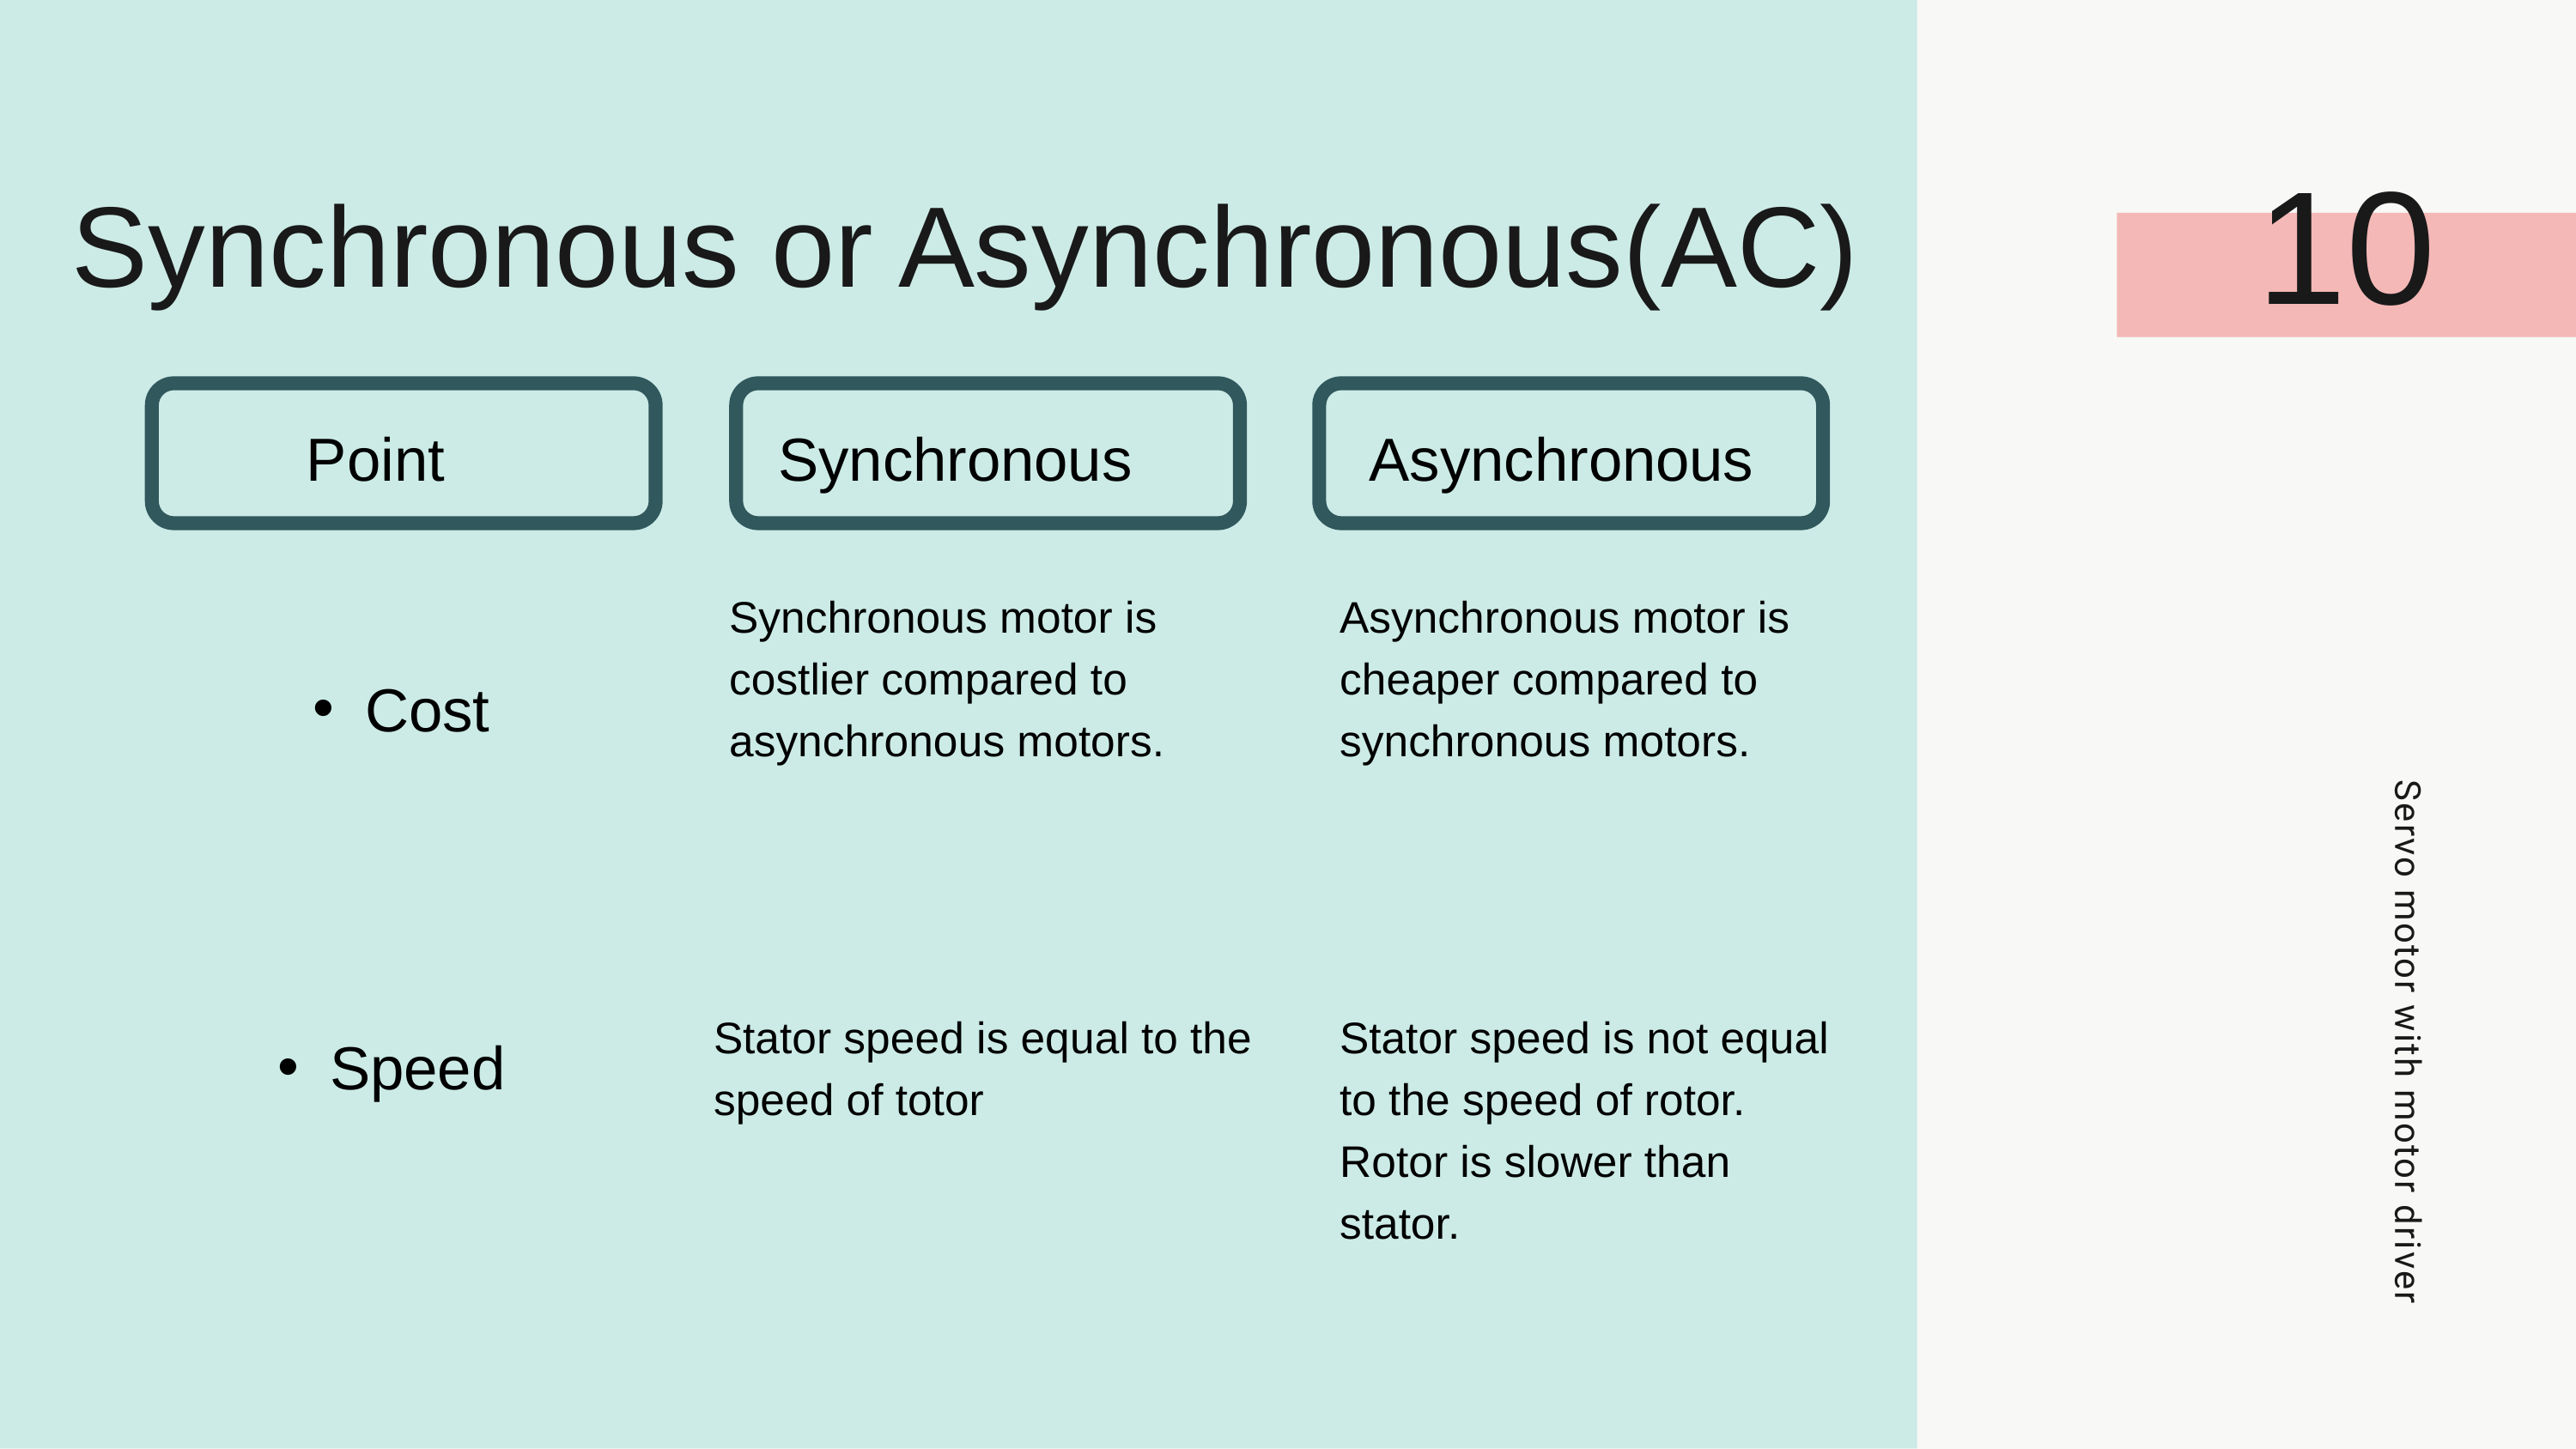

10
Synchronous or Asynchronous(AC)

Point
Synchronous
Asynchronous
Synchronous motor is costlier compared to asynchronous motors.
Asynchronous motor is cheaper compared to synchronous motors.
Cost
Servo motor with motor driver
Stator speed is equal to the speed of totor
Stator speed is not equal to the speed of rotor. Rotor is slower than stator.
Speed